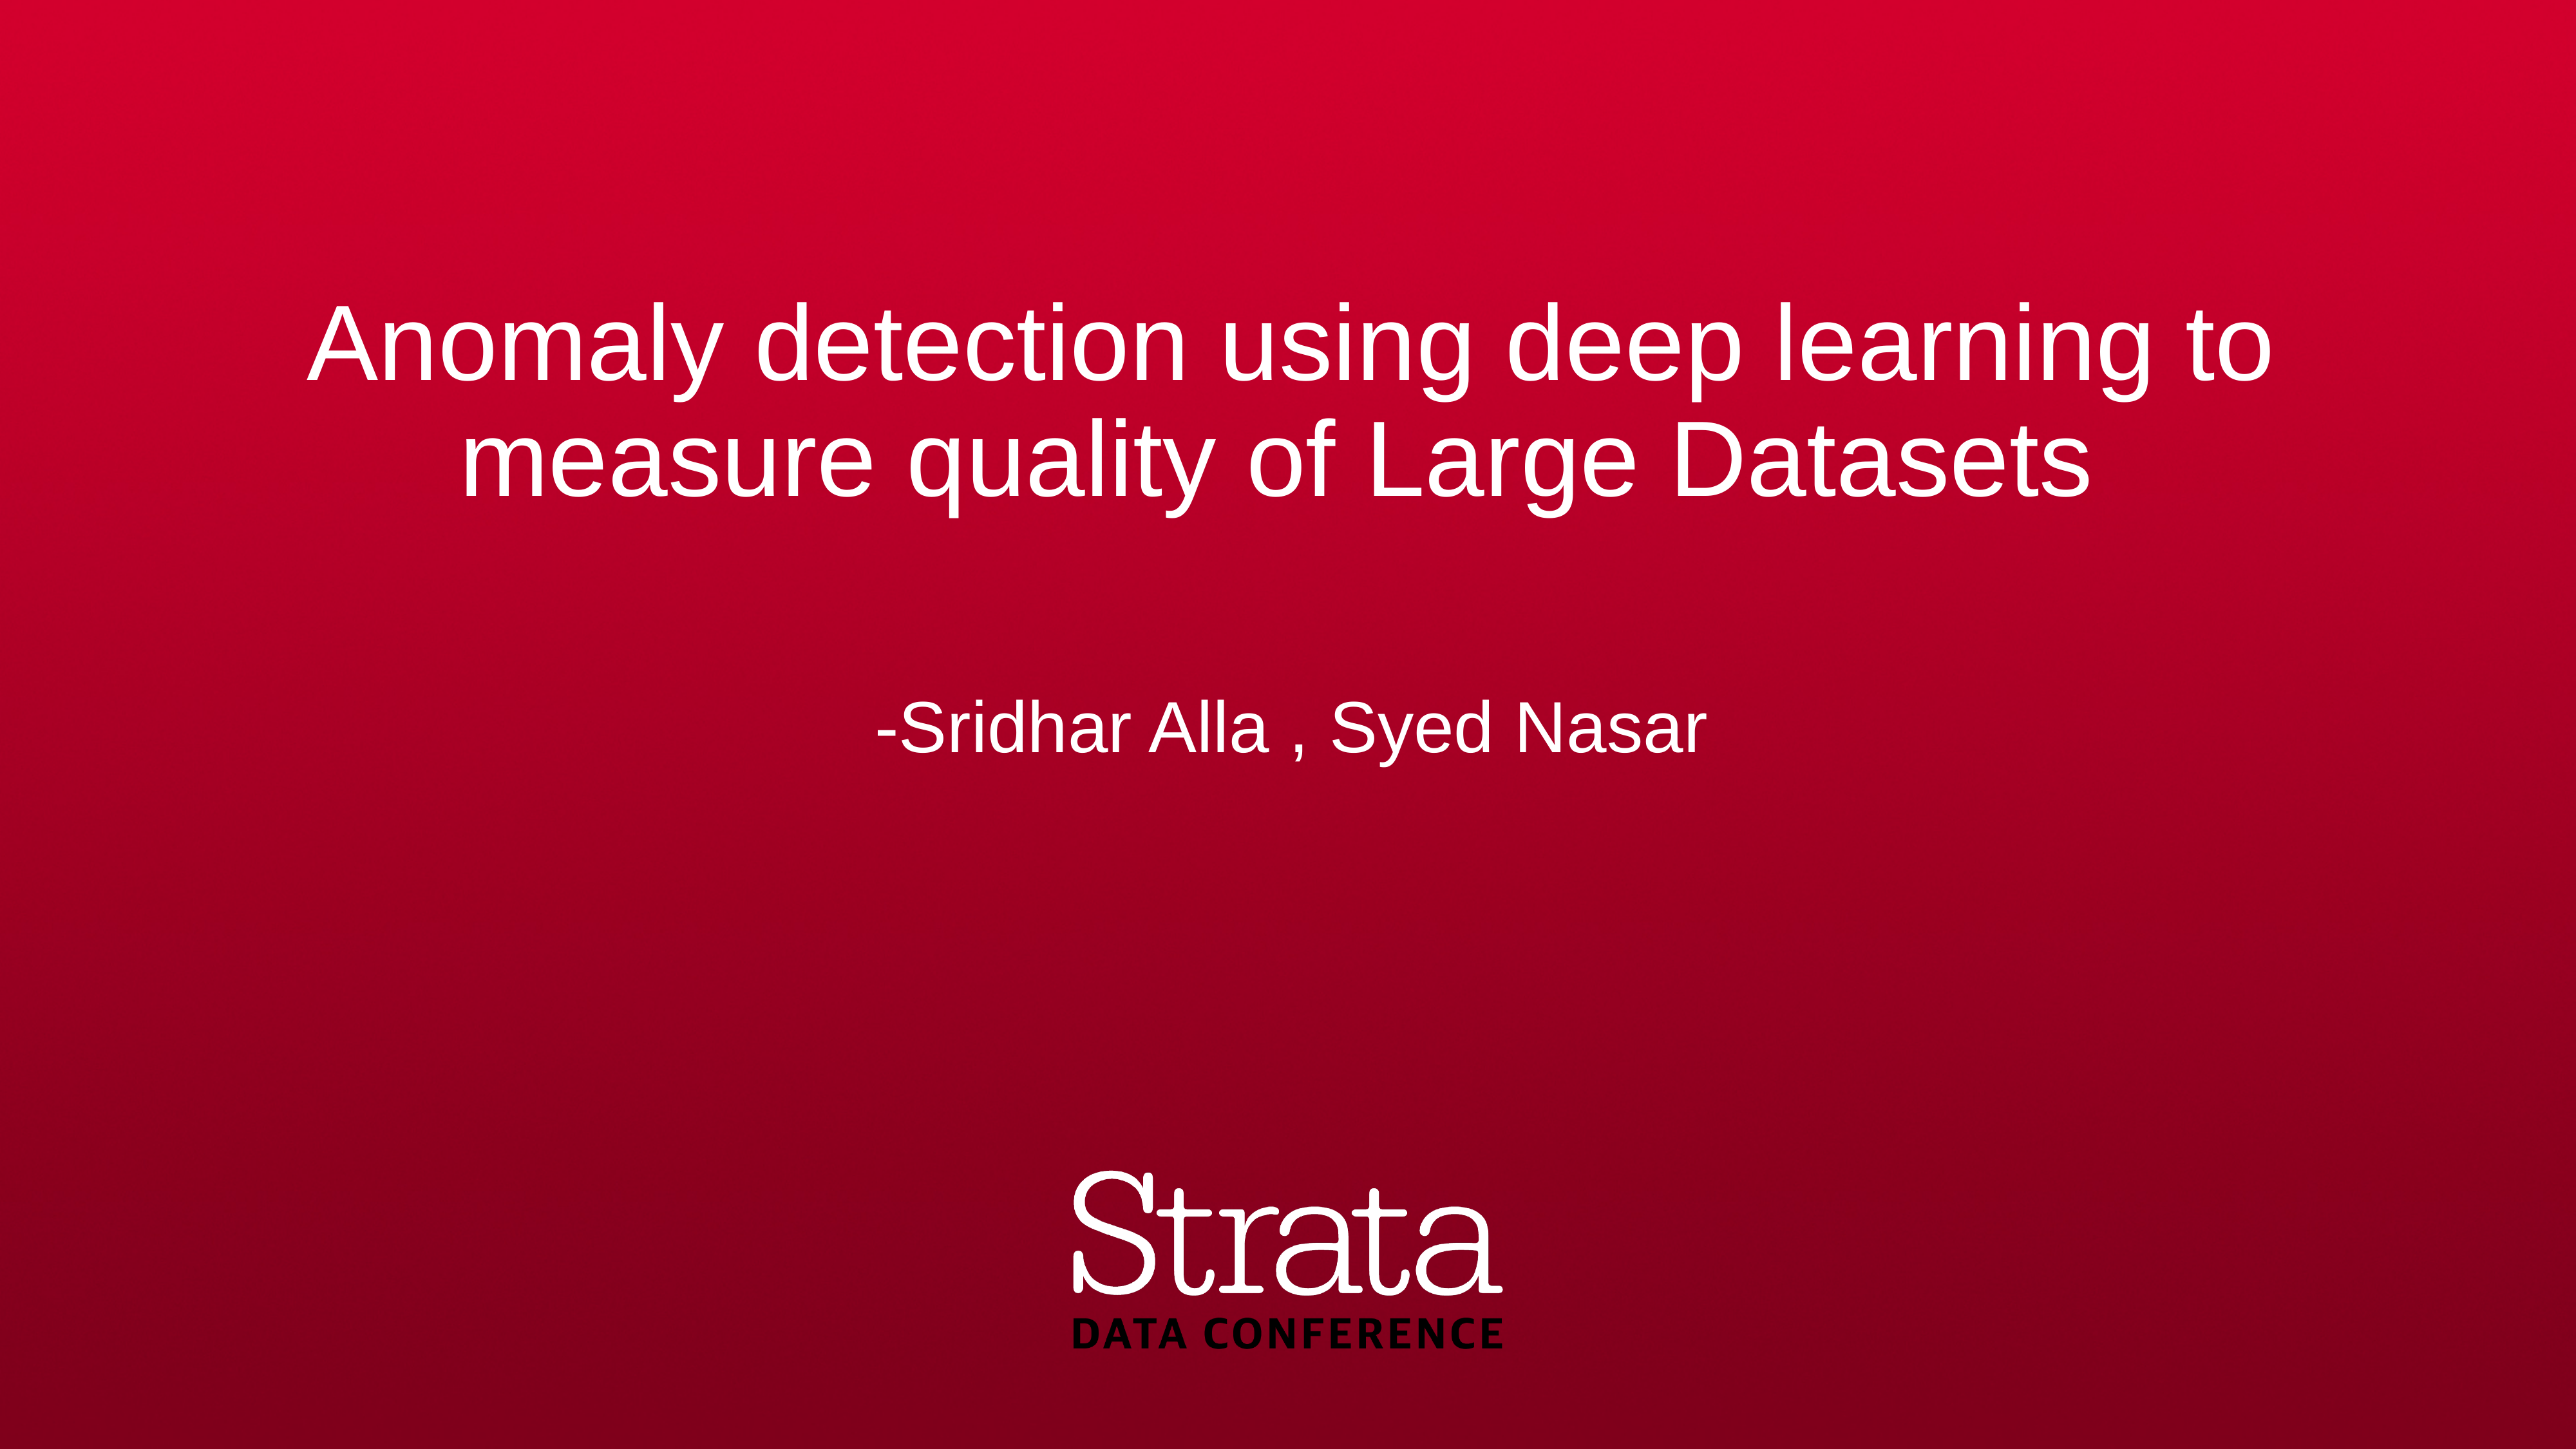

# Anomaly detection using deep learning to measure quality of Large Datasets

-Sridhar Alla , Syed Nasar